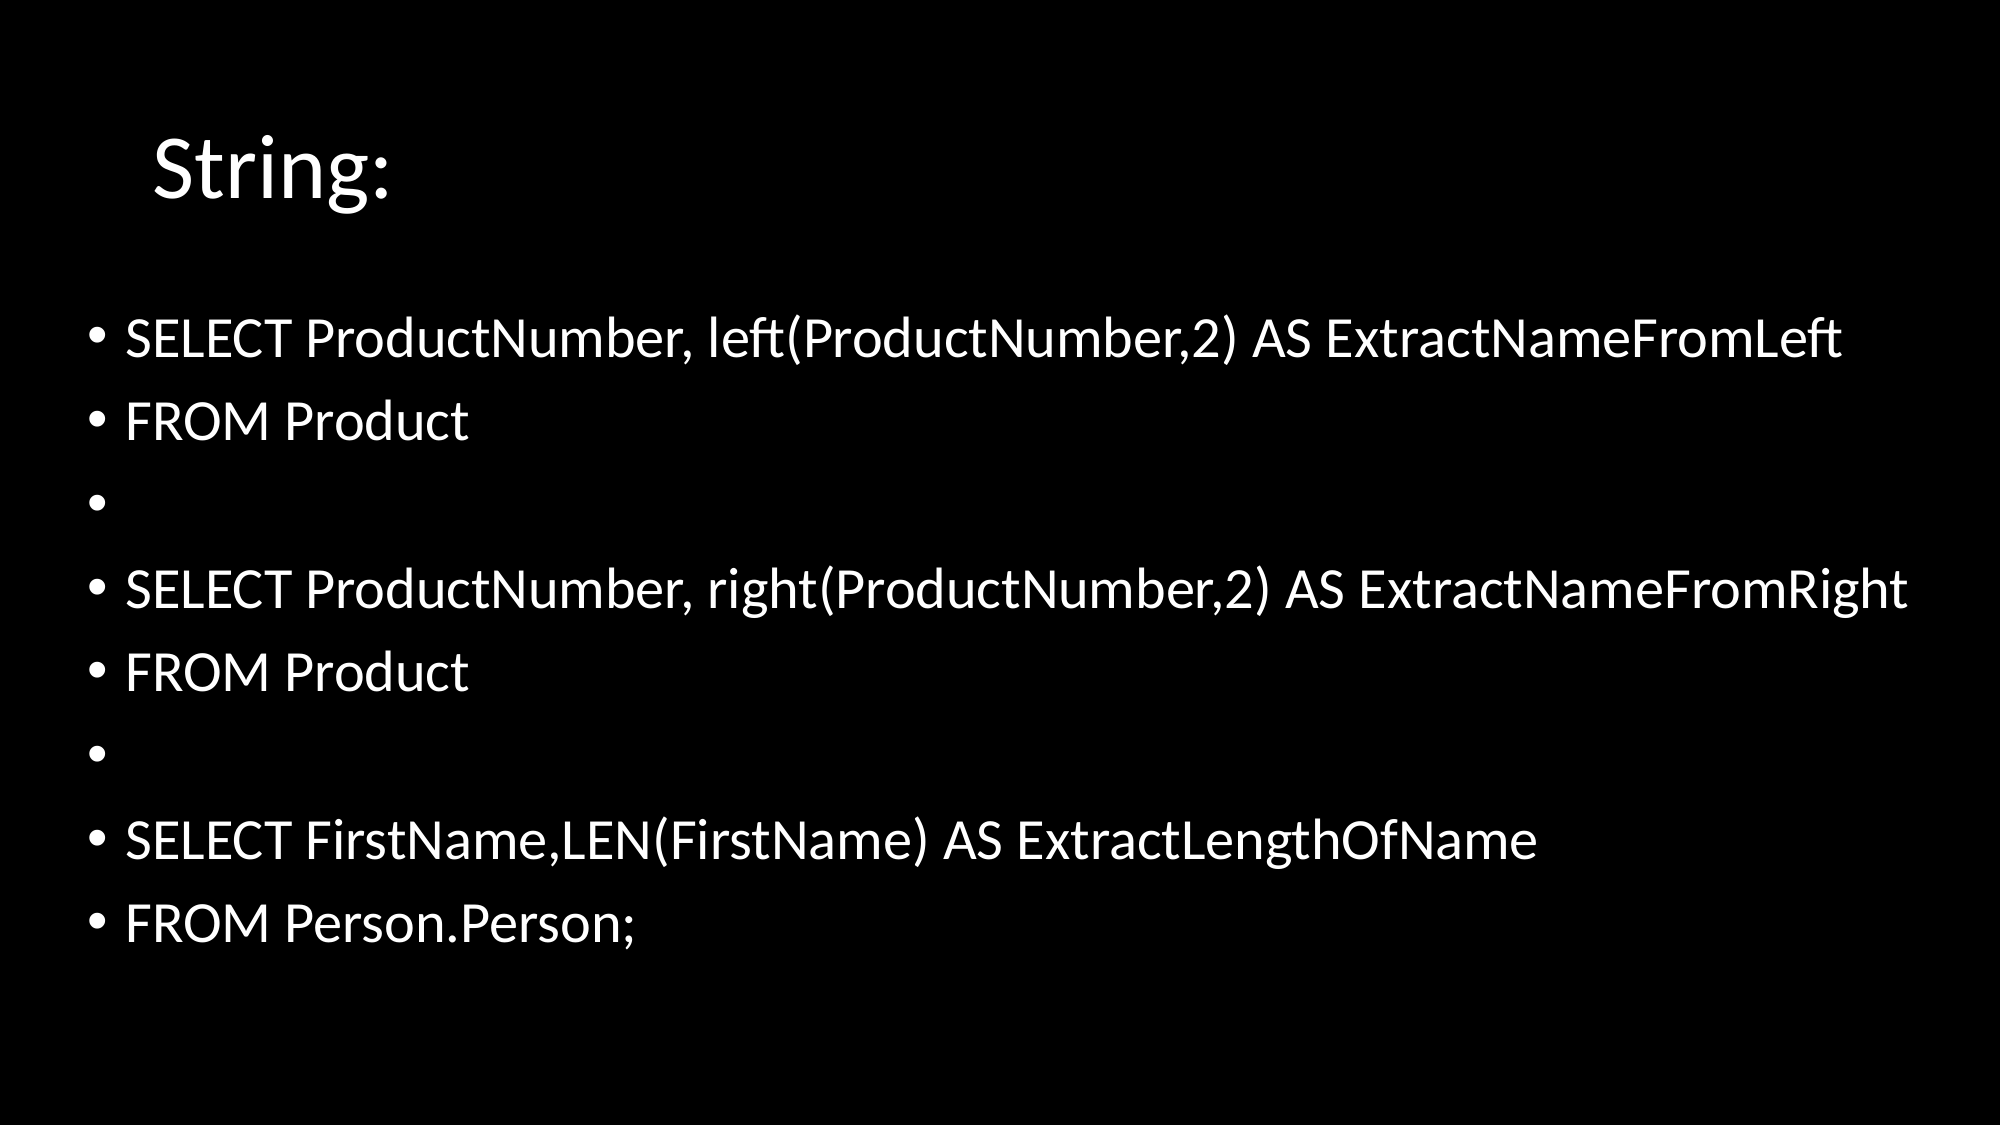

# String:
SELECT ProductNumber, left(ProductNumber,2) AS ExtractNameFromLeft
FROM Product

SELECT ProductNumber, right(ProductNumber,2) AS ExtractNameFromRight
FROM Product

SELECT FirstName,LEN(FirstName) AS ExtractLengthOfName
FROM Person.Person;